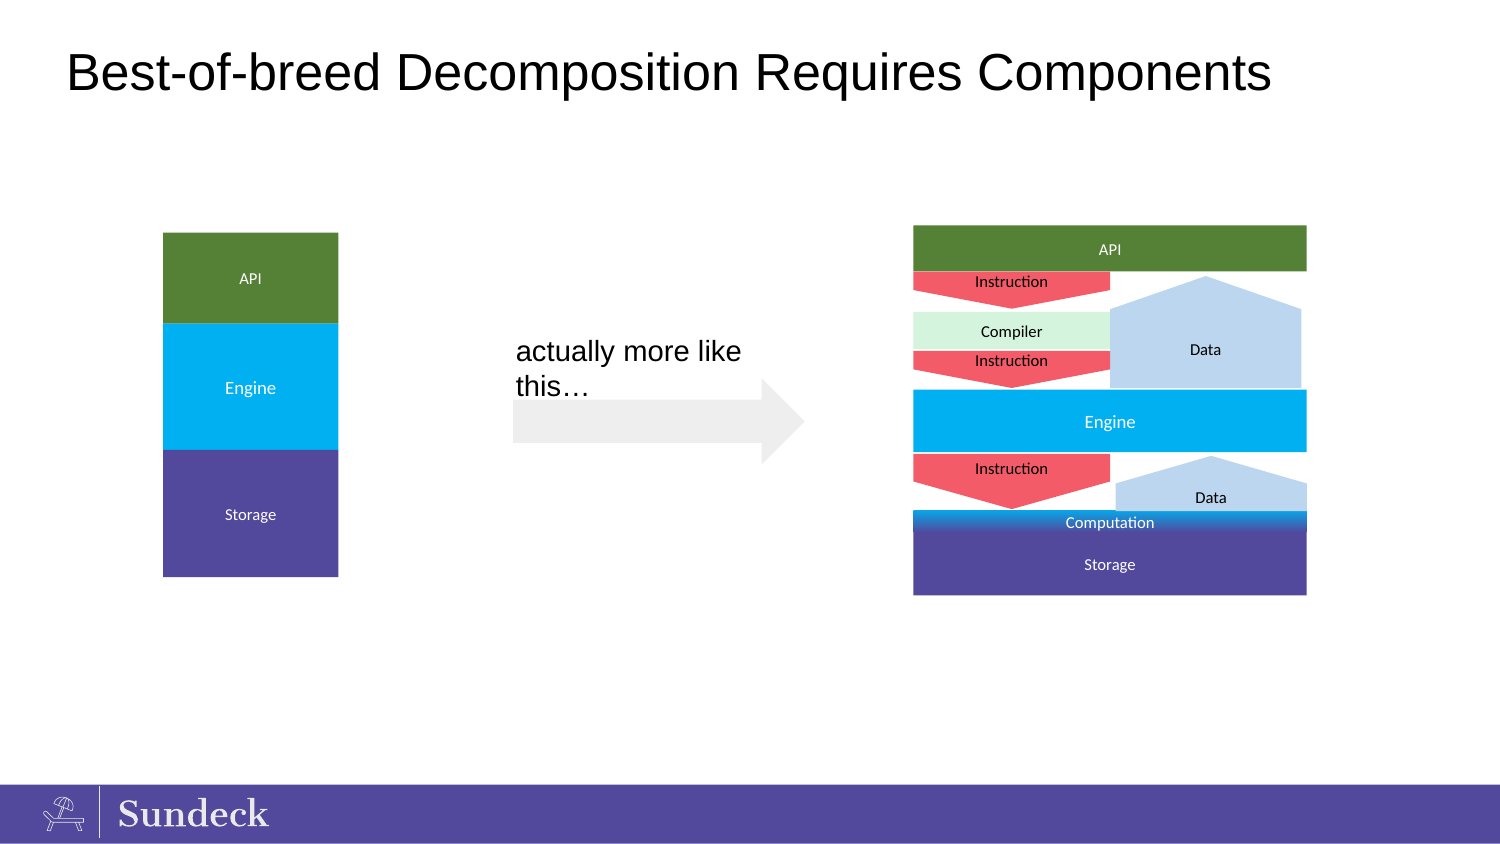

# Best-of-breed Decomposition Requires Components
API
API
Instruction
Data
Compiler
actually more like this…
Engine
Instruction

Engine
Storage
Instruction
Data
Computation
Storage